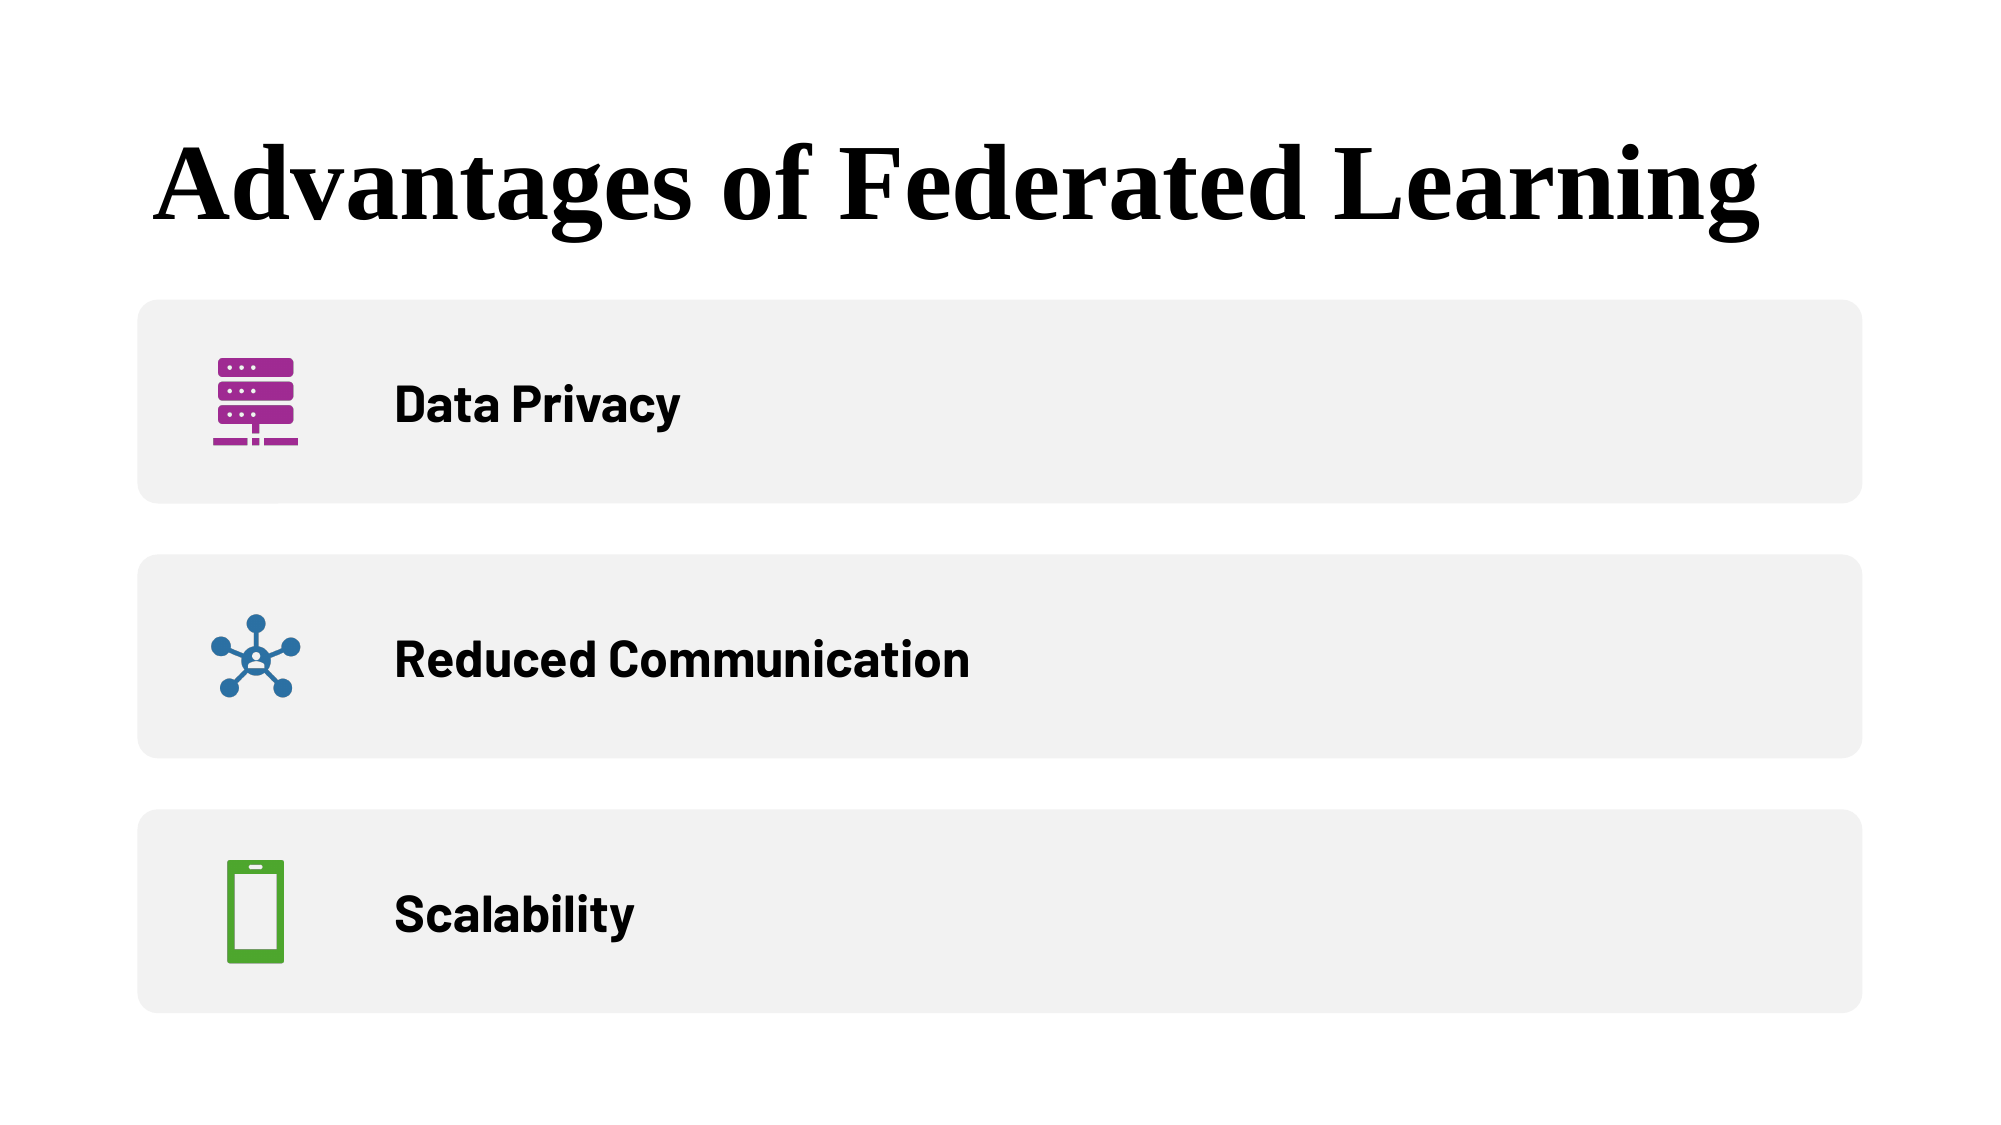

# Advantages of Federated Learning
Data Privacy
Reduced Communication
Scalability